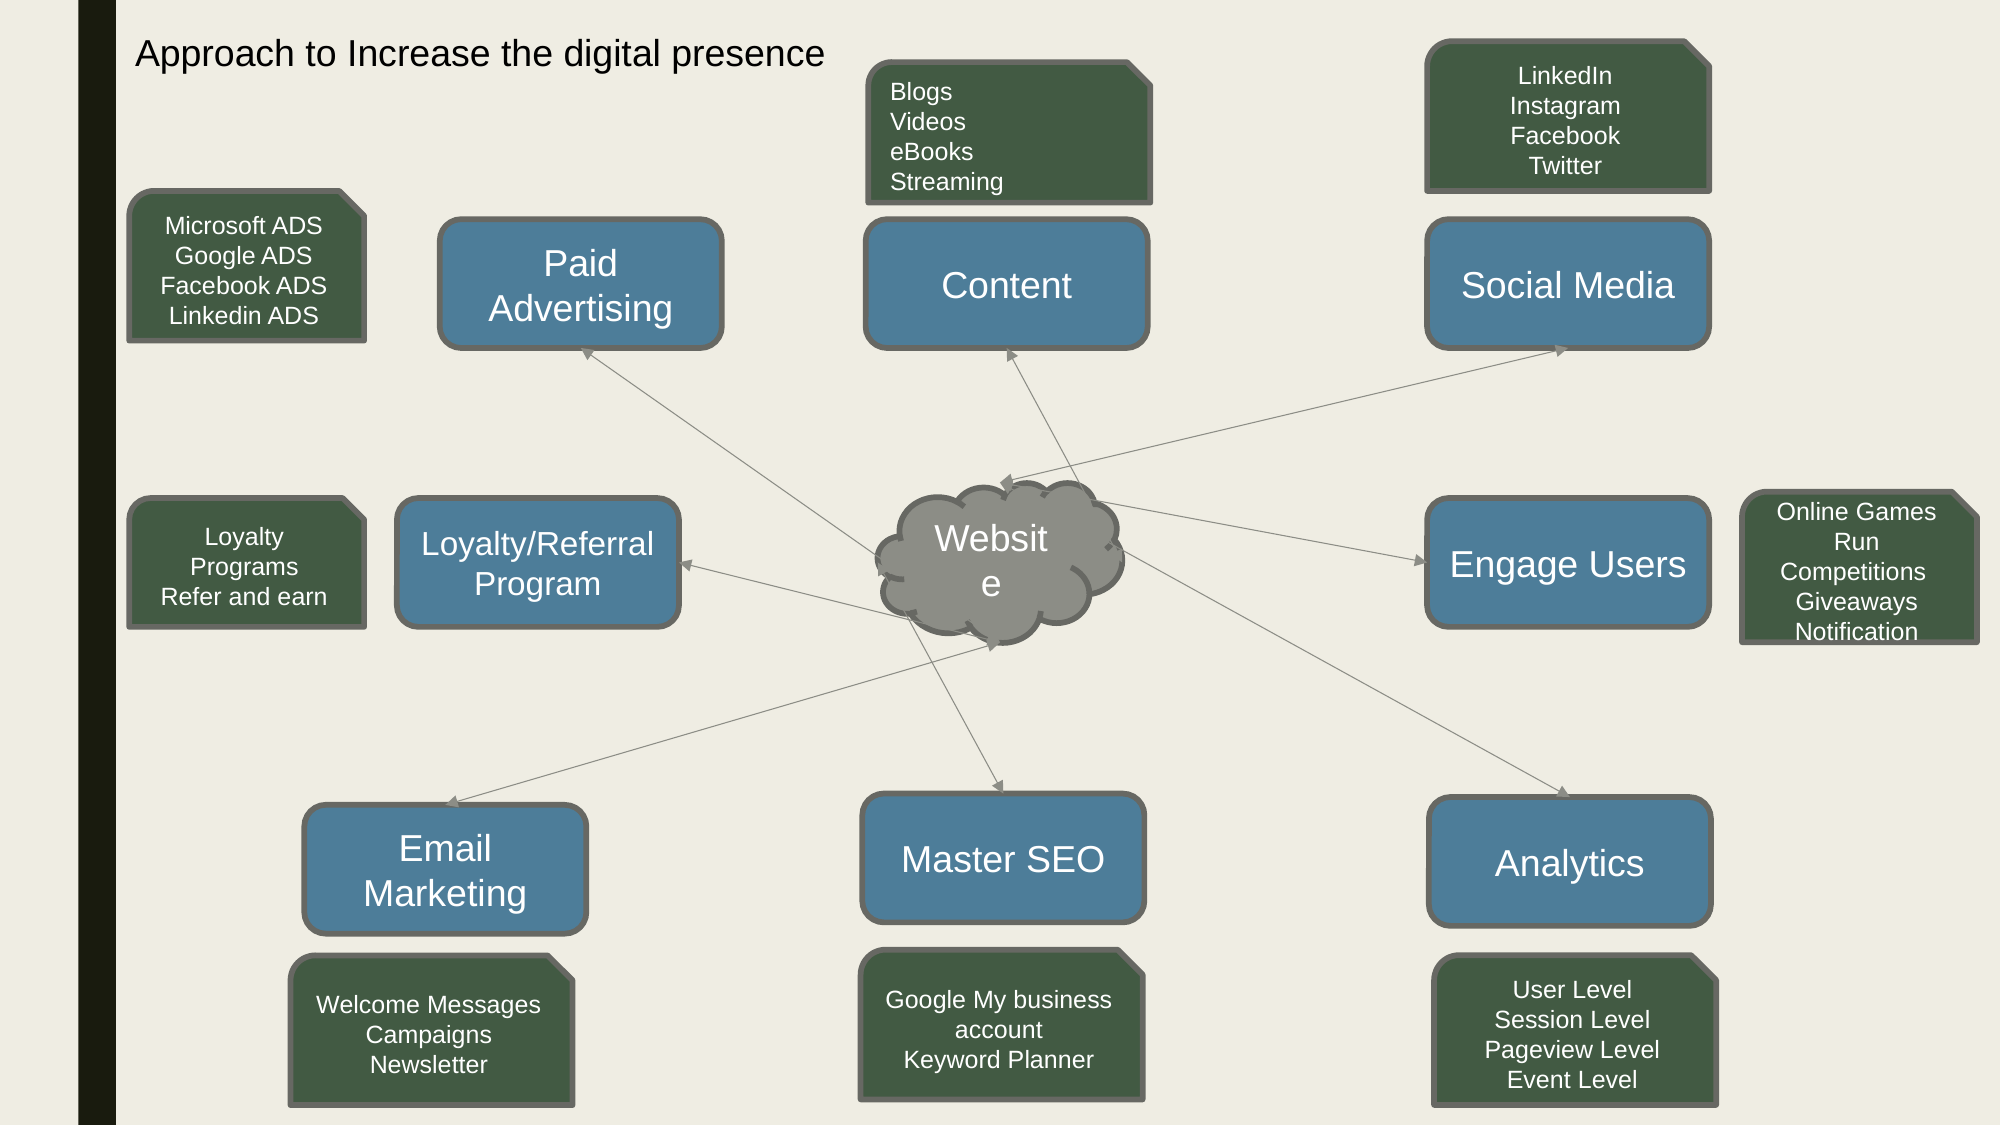

Approach to Increase the digital presence
LinkedIn
Instagram
Facebook
Twitter
Blogs
Videos
eBooks
Streaming
Microsoft ADS
Google ADS
Facebook ADS
Linkedin ADS
Paid Advertising
Content
Social Media
Website
Online Games
Run Competitions
Giveaways
Notification

Loyalty Programs
Refer and earn

Engage Users
Loyalty/Referral Program
Master SEO
Analytics
Email Marketing
Google My business account
Keyword Planner
User Level
Session Level
Pageview Level
Event Level
Welcome Messages
Campaigns
Newsletter